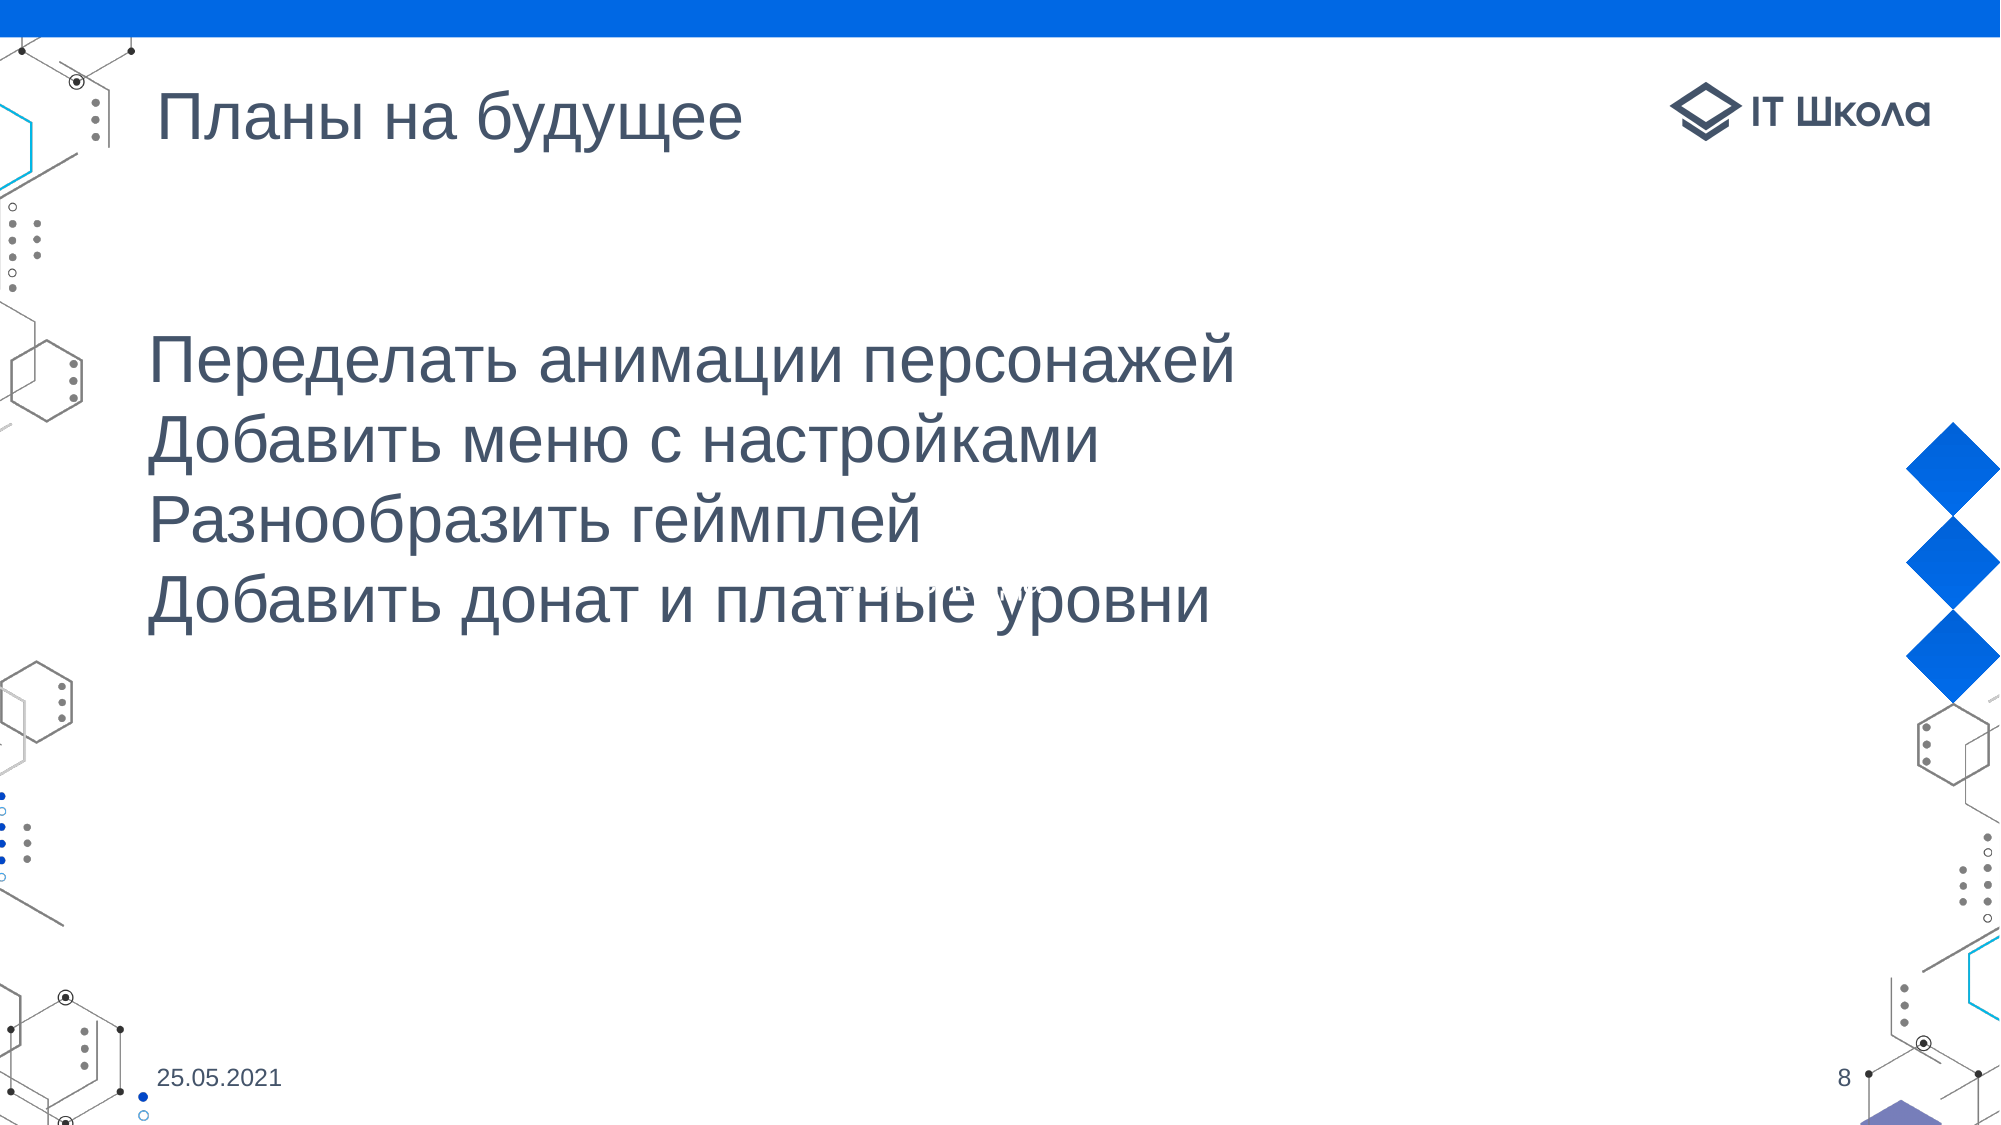

# Планы на будущее
Переделать анимации персонажей
Добавить меню с настройками
Разнообразить геймплей
Добавить донат и платные уровни

Текст слайда
25.05.2021
8